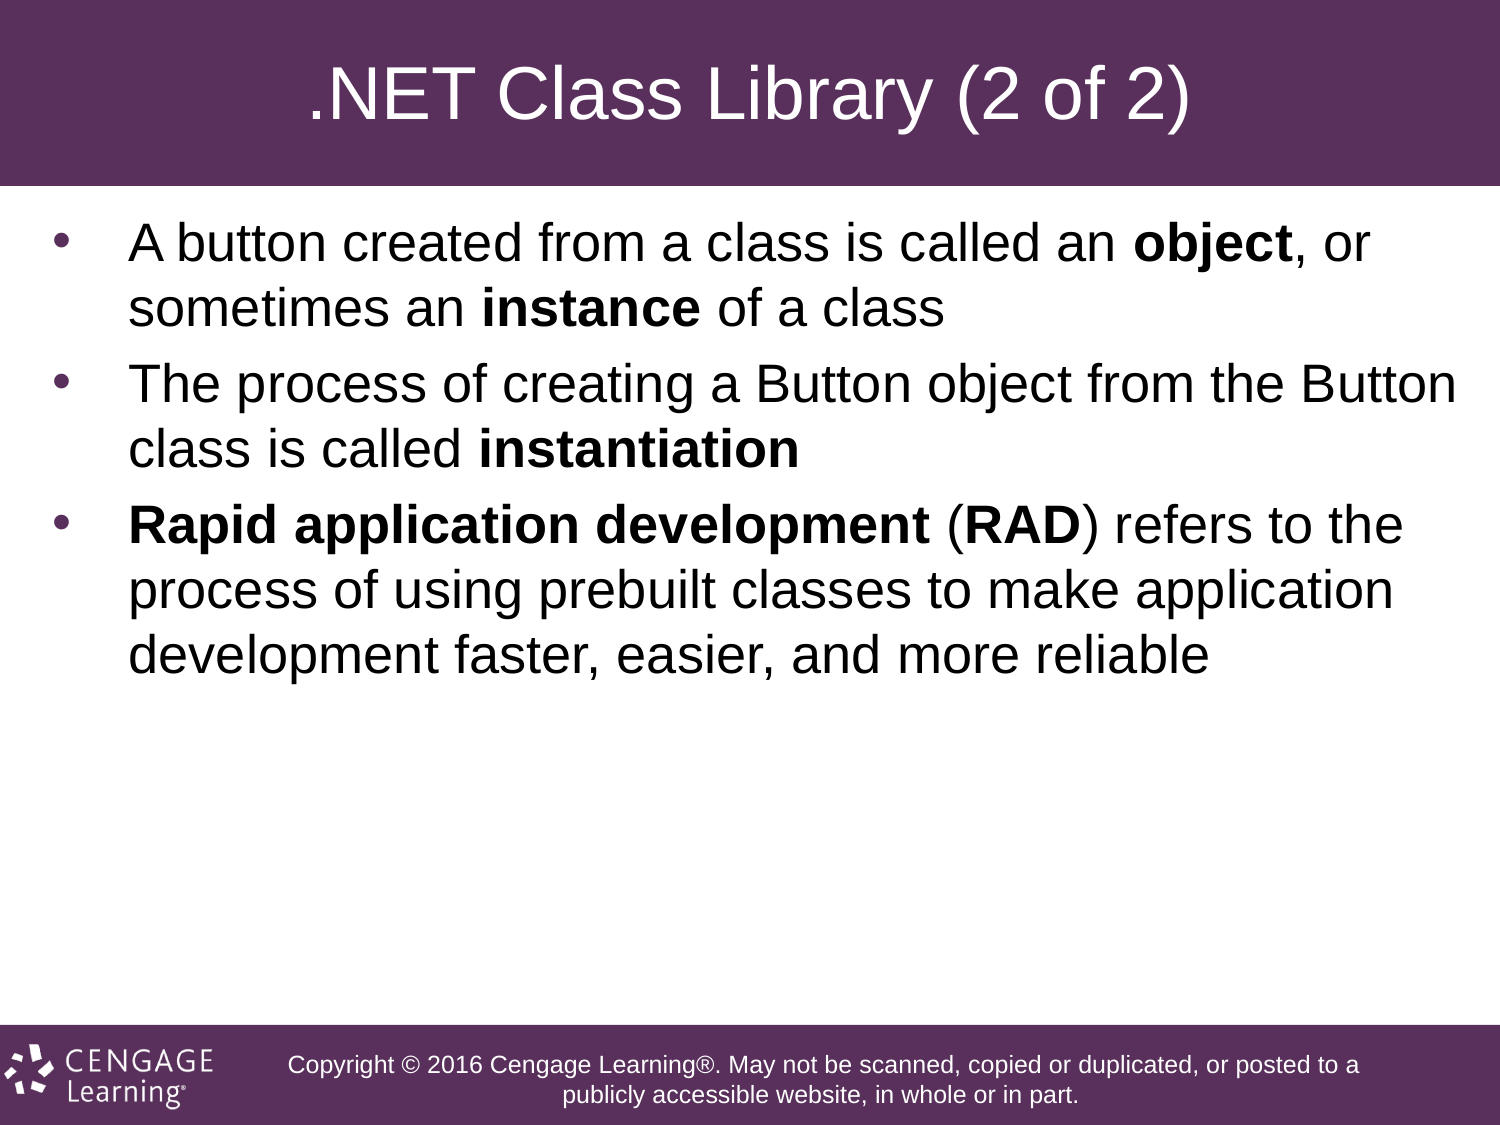

# .NET Class Library (2 of 2)
A button created from a class is called an object, or sometimes an instance of a class
The process of creating a Button object from the Button class is called instantiation
Rapid application development (RAD) refers to the process of using prebuilt classes to make application development faster, easier, and more reliable